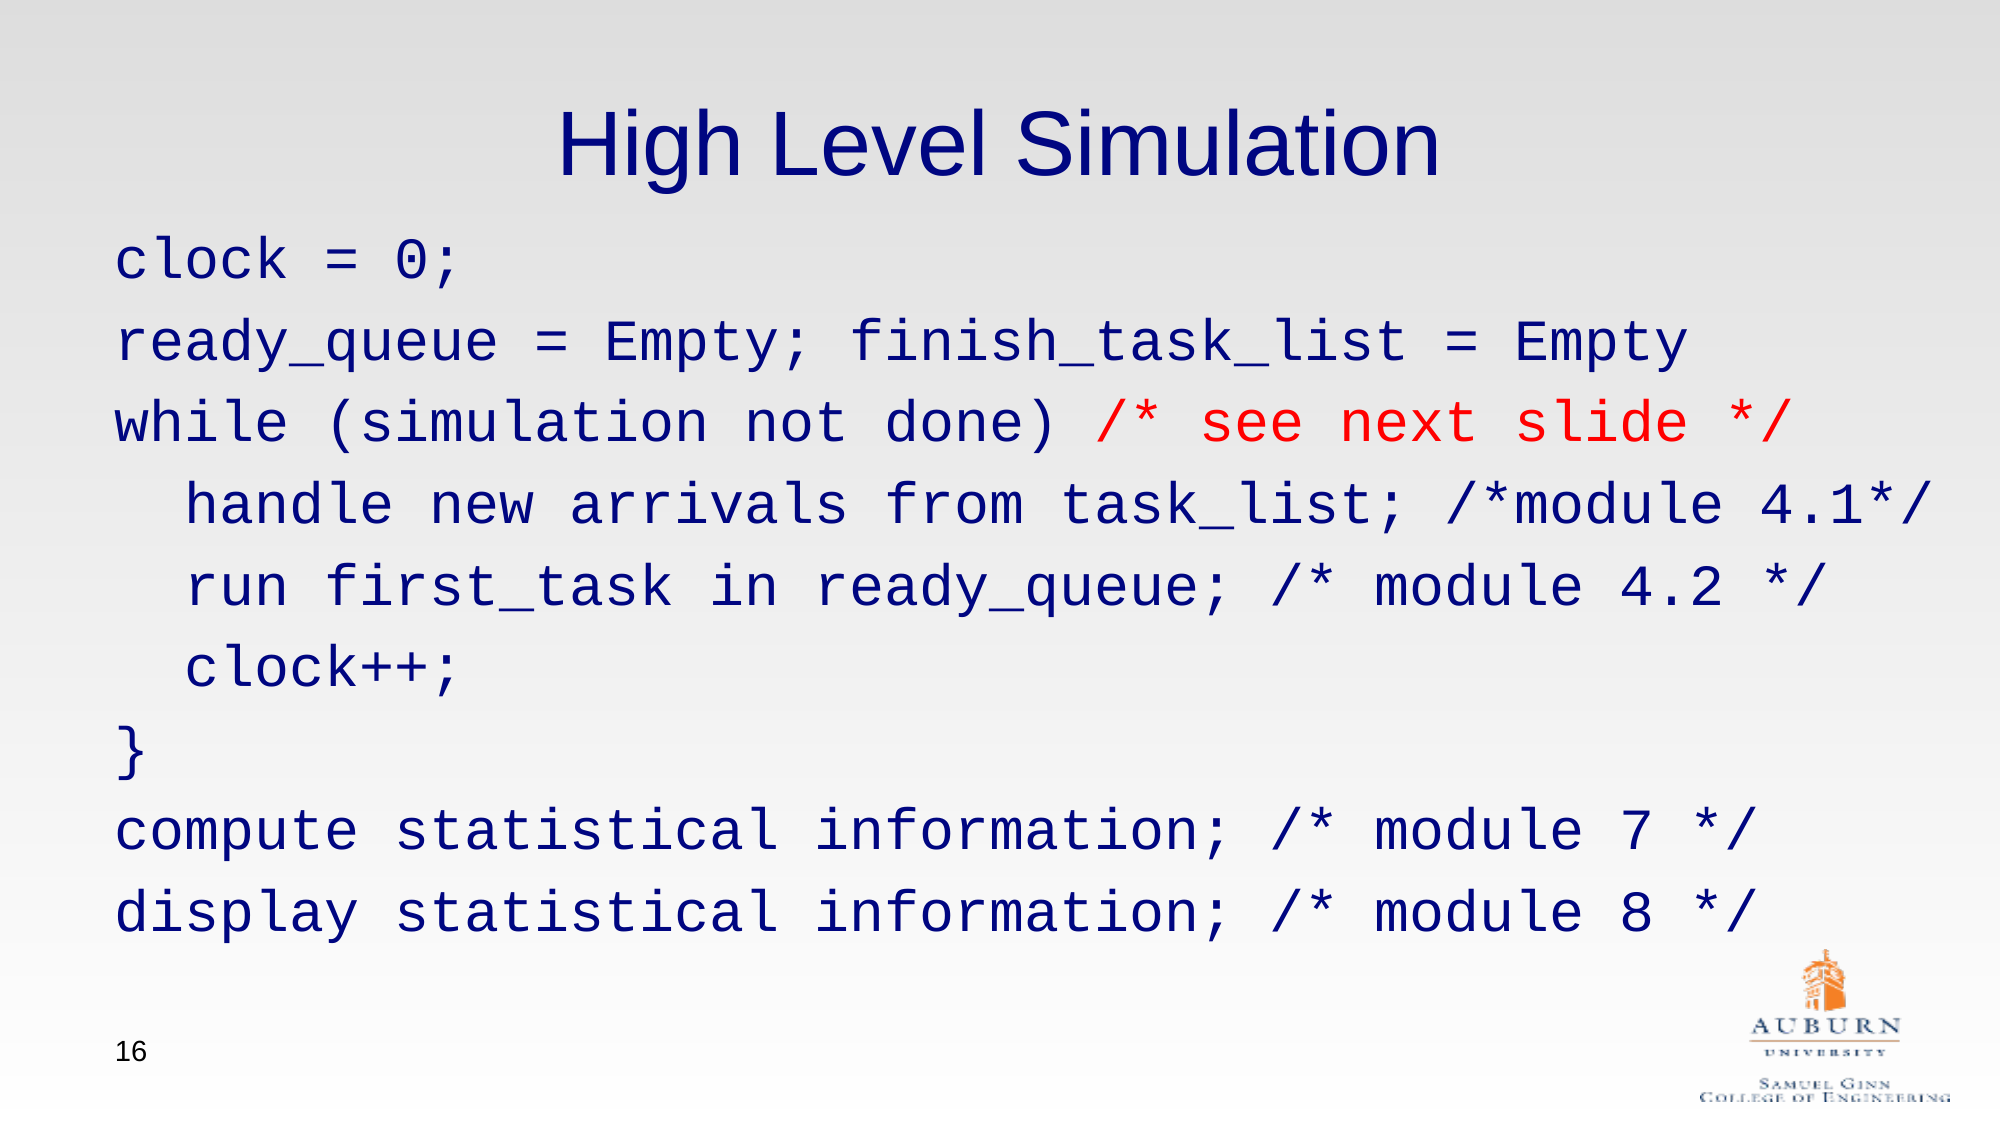

# High Level Simulation
clock = 0;
ready_queue = Empty; finish_task_list = Empty
while (simulation not done) /* see next slide */
  handle new arrivals from task_list; /*module 4.1*/
  run first_task in ready_queue; /* module 4.2 */
  clock++;
}
compute statistical information; /* module 7 */
display statistical information; /* module 8 */

16